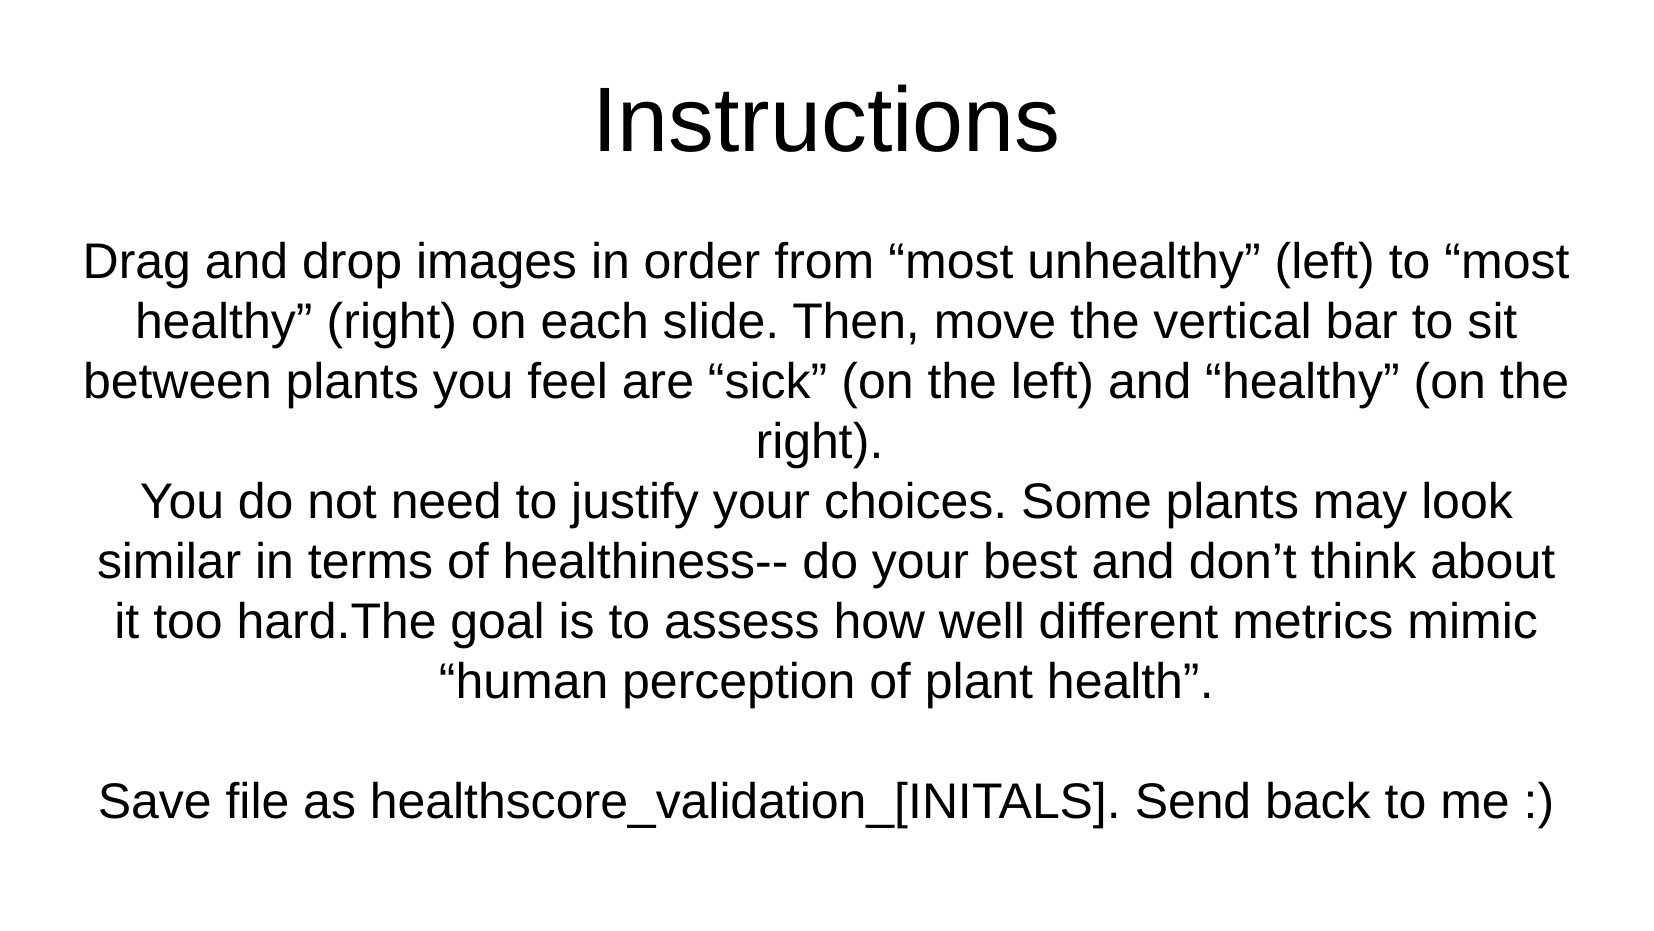

Instructions
Drag and drop images in order from “most unhealthy” (left) to “most healthy” (right) on each slide. Then, move the vertical bar to sit between plants you feel are “sick” (on the left) and “healthy” (on the right).
You do not need to justify your choices. Some plants may look similar in terms of healthiness-- do your best and don’t think about it too hard.The goal is to assess how well different metrics mimic “human perception of plant health”.

Save file as healthscore_validation_[INITALS]. Send back to me :)